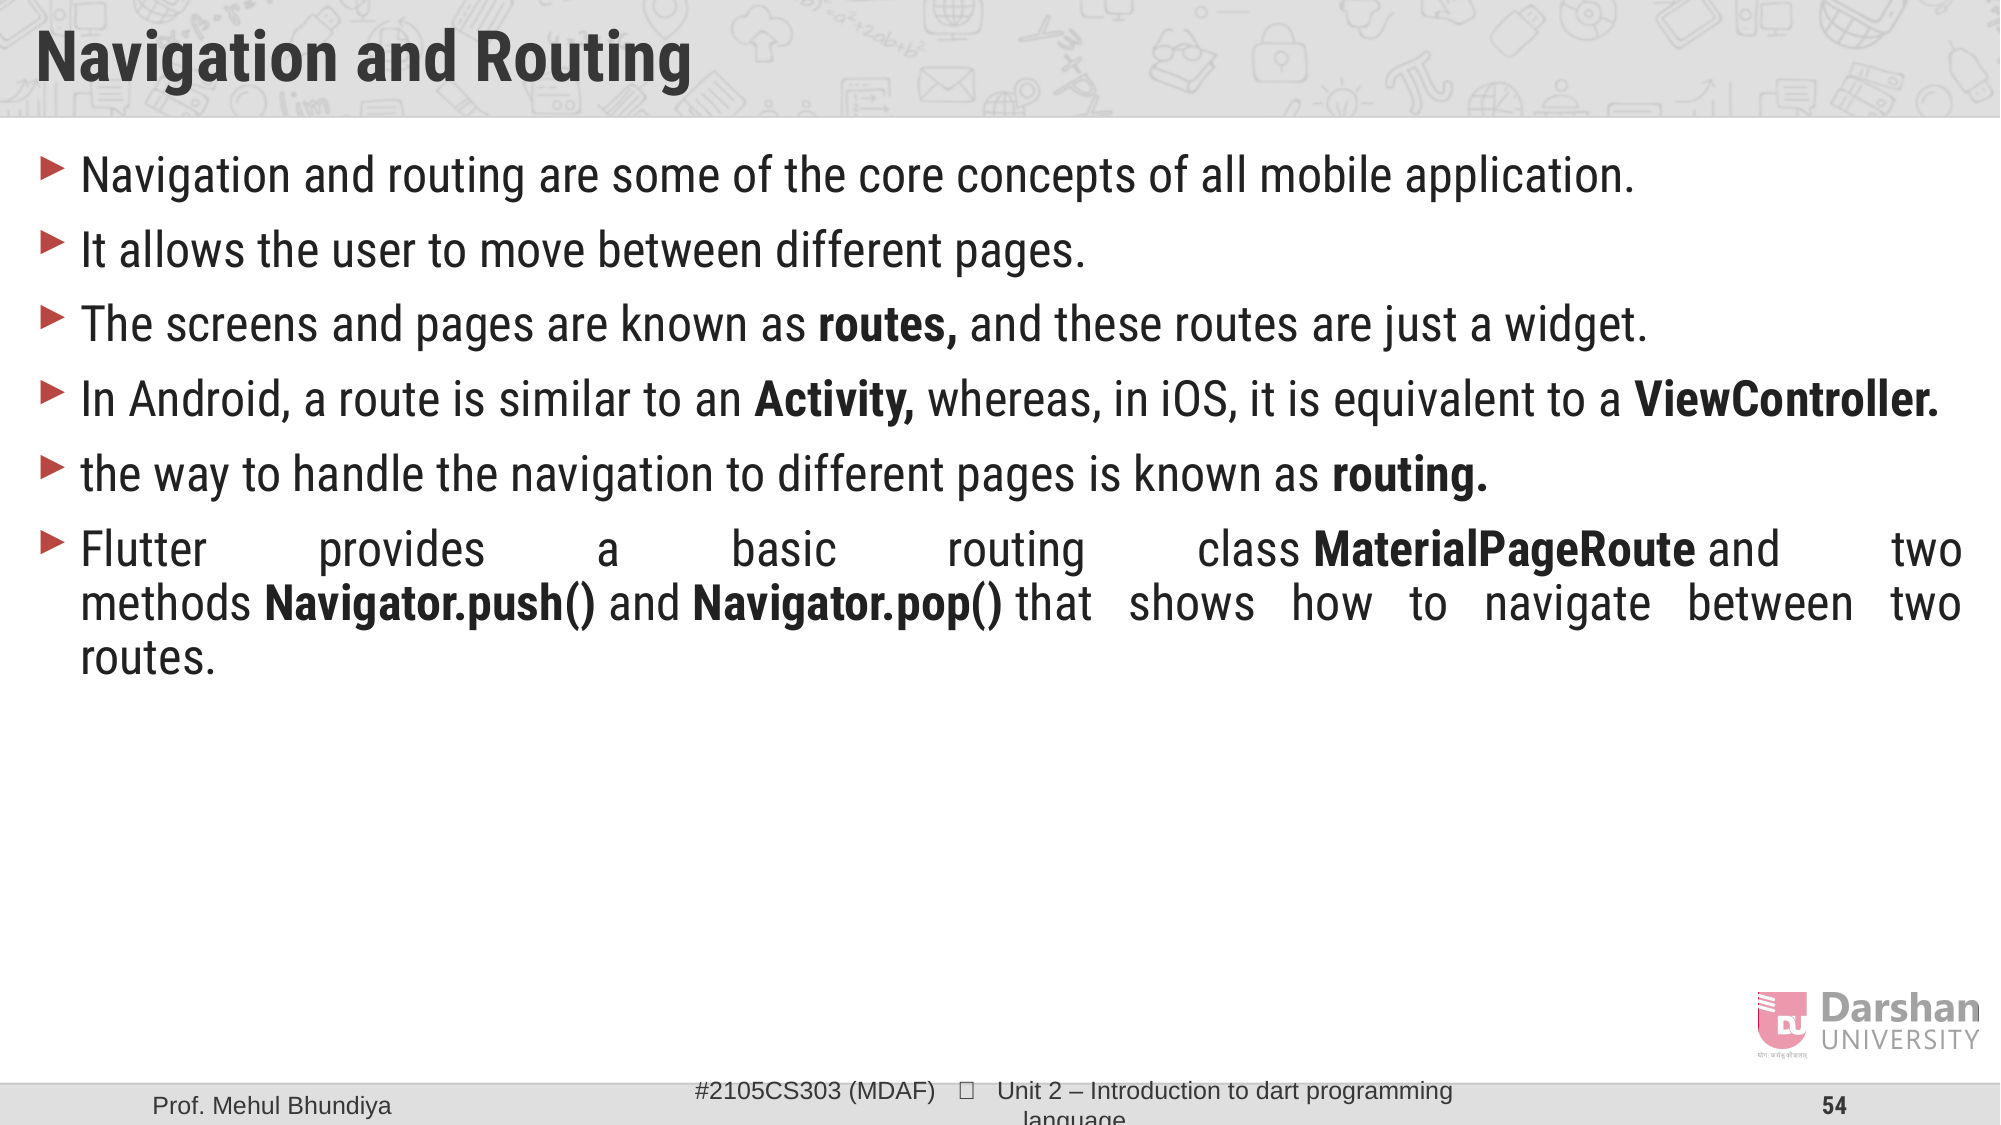

# Navigation and Routing
Navigation and routing are some of the core concepts of all mobile application.
It allows the user to move between different pages.
The screens and pages are known as routes, and these routes are just a widget.
In Android, a route is similar to an Activity, whereas, in iOS, it is equivalent to a ViewController.
the way to handle the navigation to different pages is known as routing.
Flutter provides a basic routing class MaterialPageRoute and two methods Navigator.push() and Navigator.pop() that shows how to navigate between two routes.